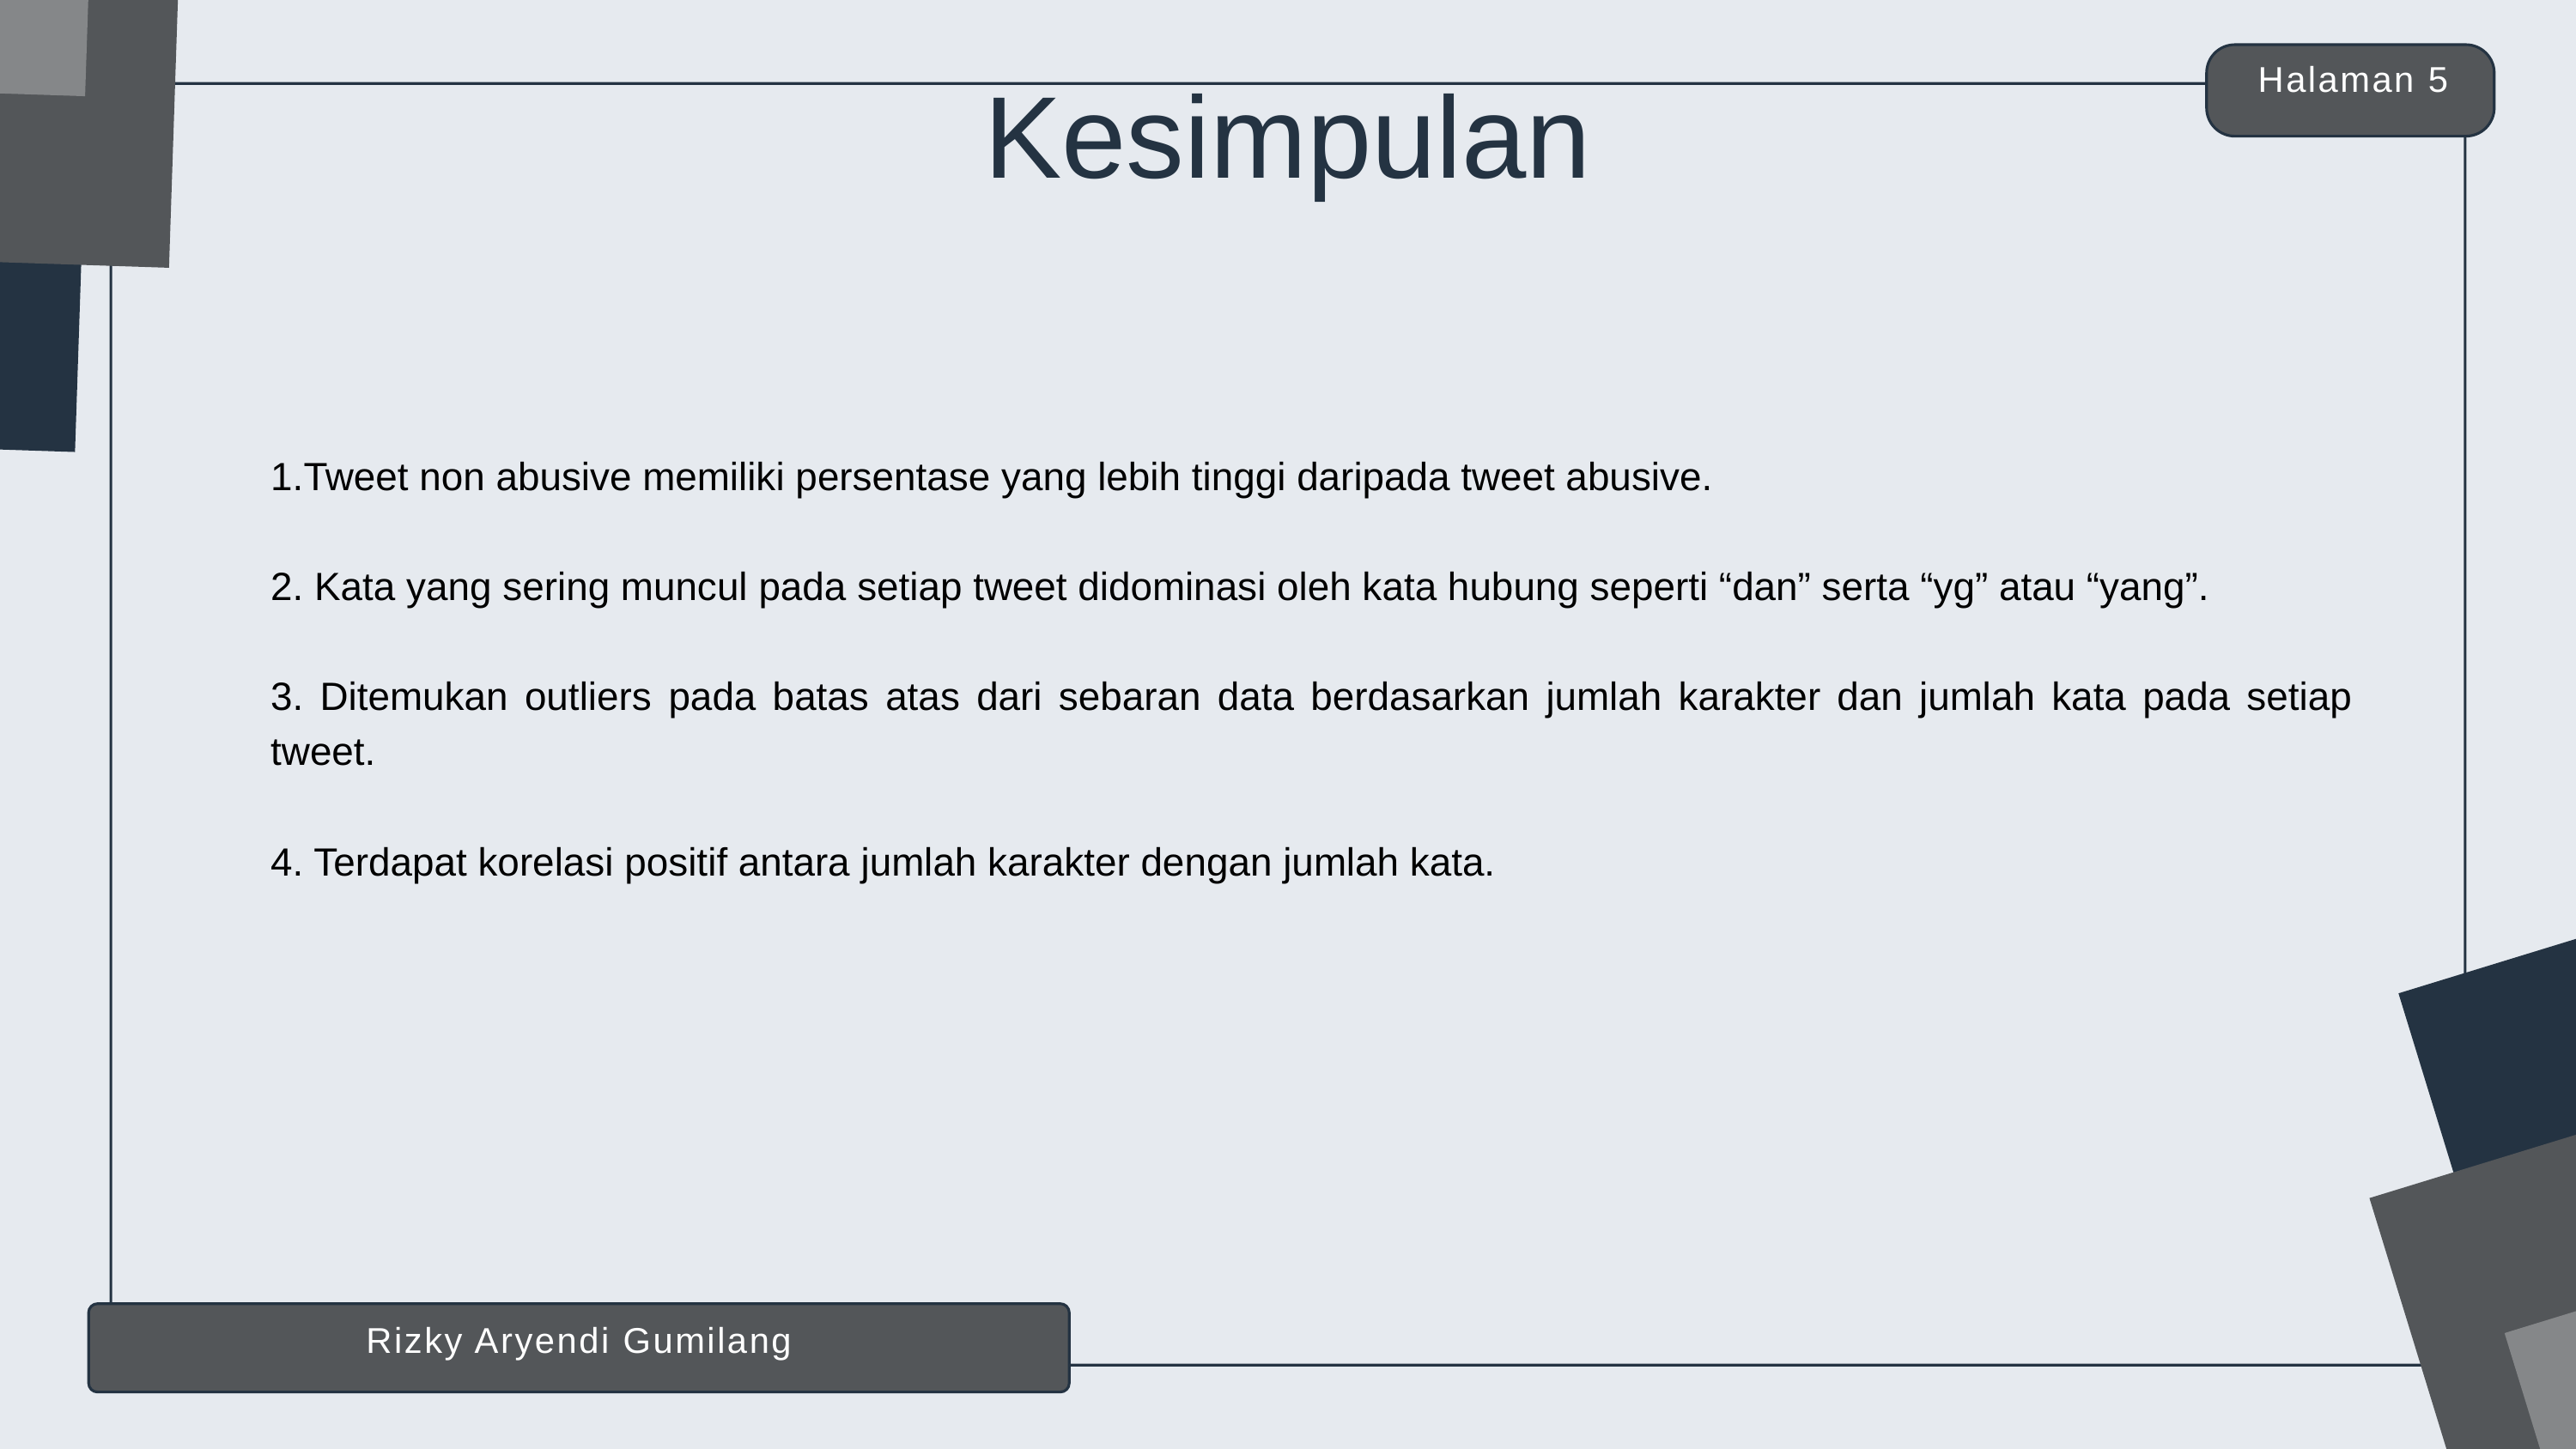

Halaman 5

Kesimpulan
1.Tweet non abusive memiliki persentase yang lebih tinggi daripada tweet abusive.

2. Kata yang sering muncul pada setiap tweet didominasi oleh kata hubung seperti “dan” serta “yg” atau “yang”.

3. Ditemukan outliers pada batas atas dari sebaran data berdasarkan jumlah karakter dan jumlah kata pada setiap tweet.

4. Terdapat korelasi positif antara jumlah karakter dengan jumlah kata.

Rizky Aryendi Gumilang